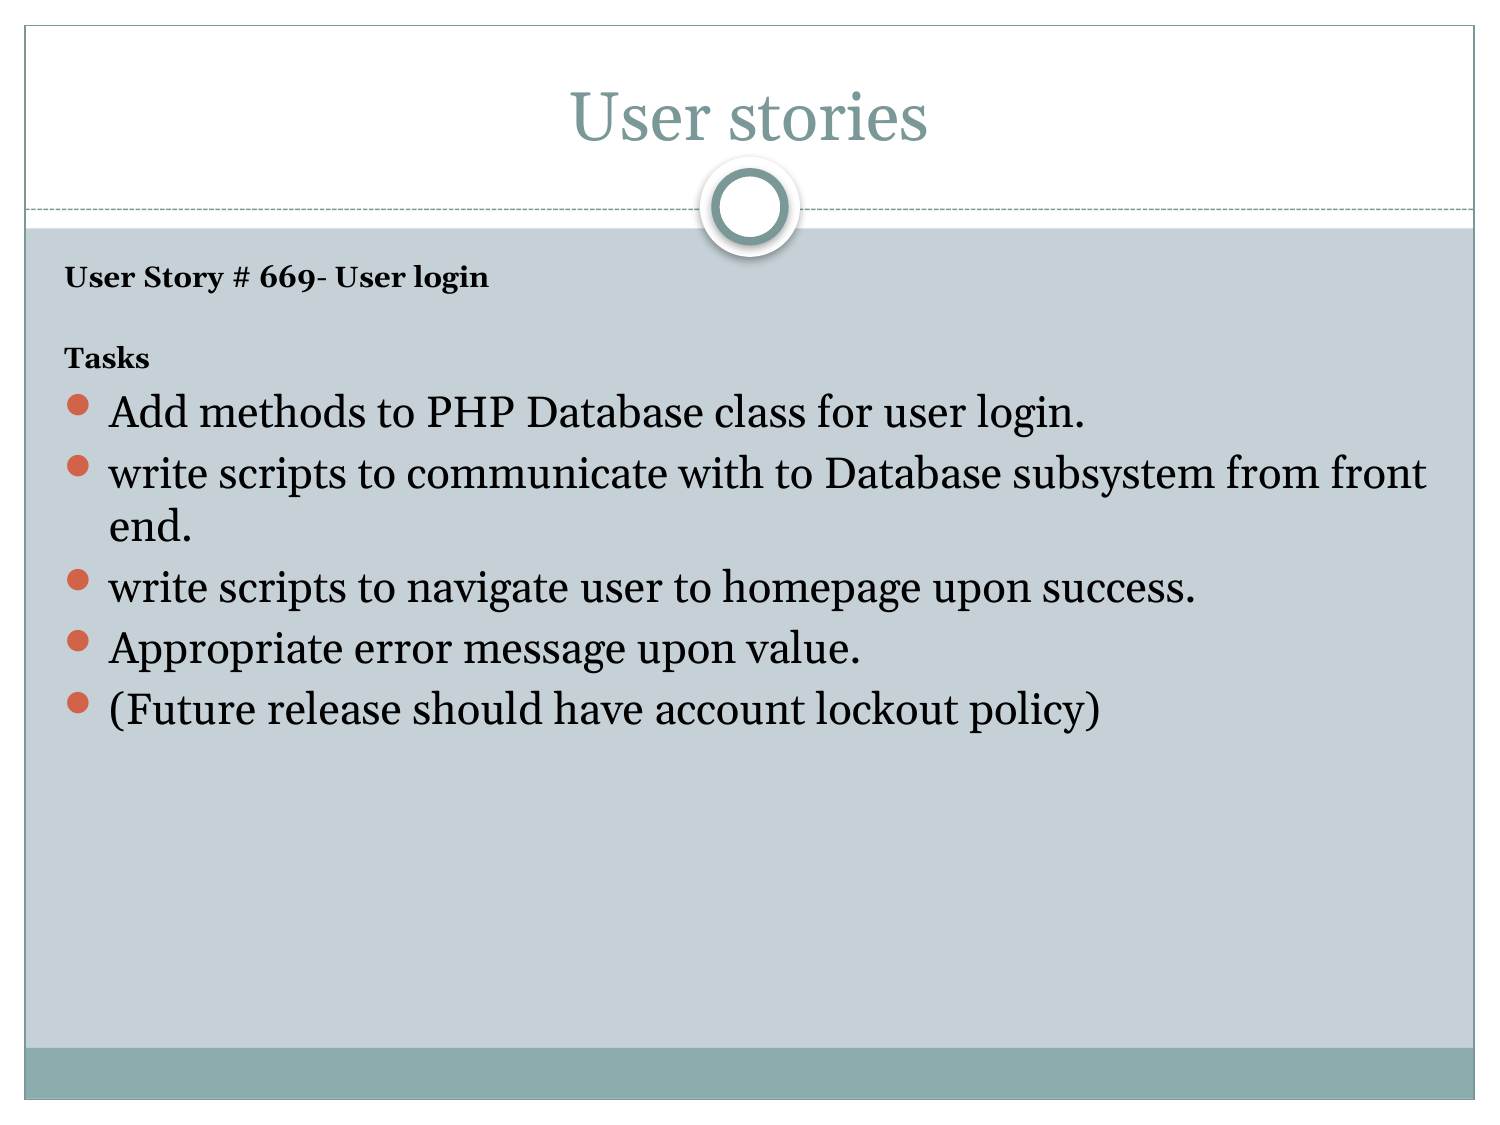

# User stories
User Story # 669- User login

Tasks
Add methods to PHP Database class for user login.
write scripts to communicate with to Database subsystem from front end.
write scripts to navigate user to homepage upon success.
Appropriate error message upon value.
(Future release should have account lockout policy)